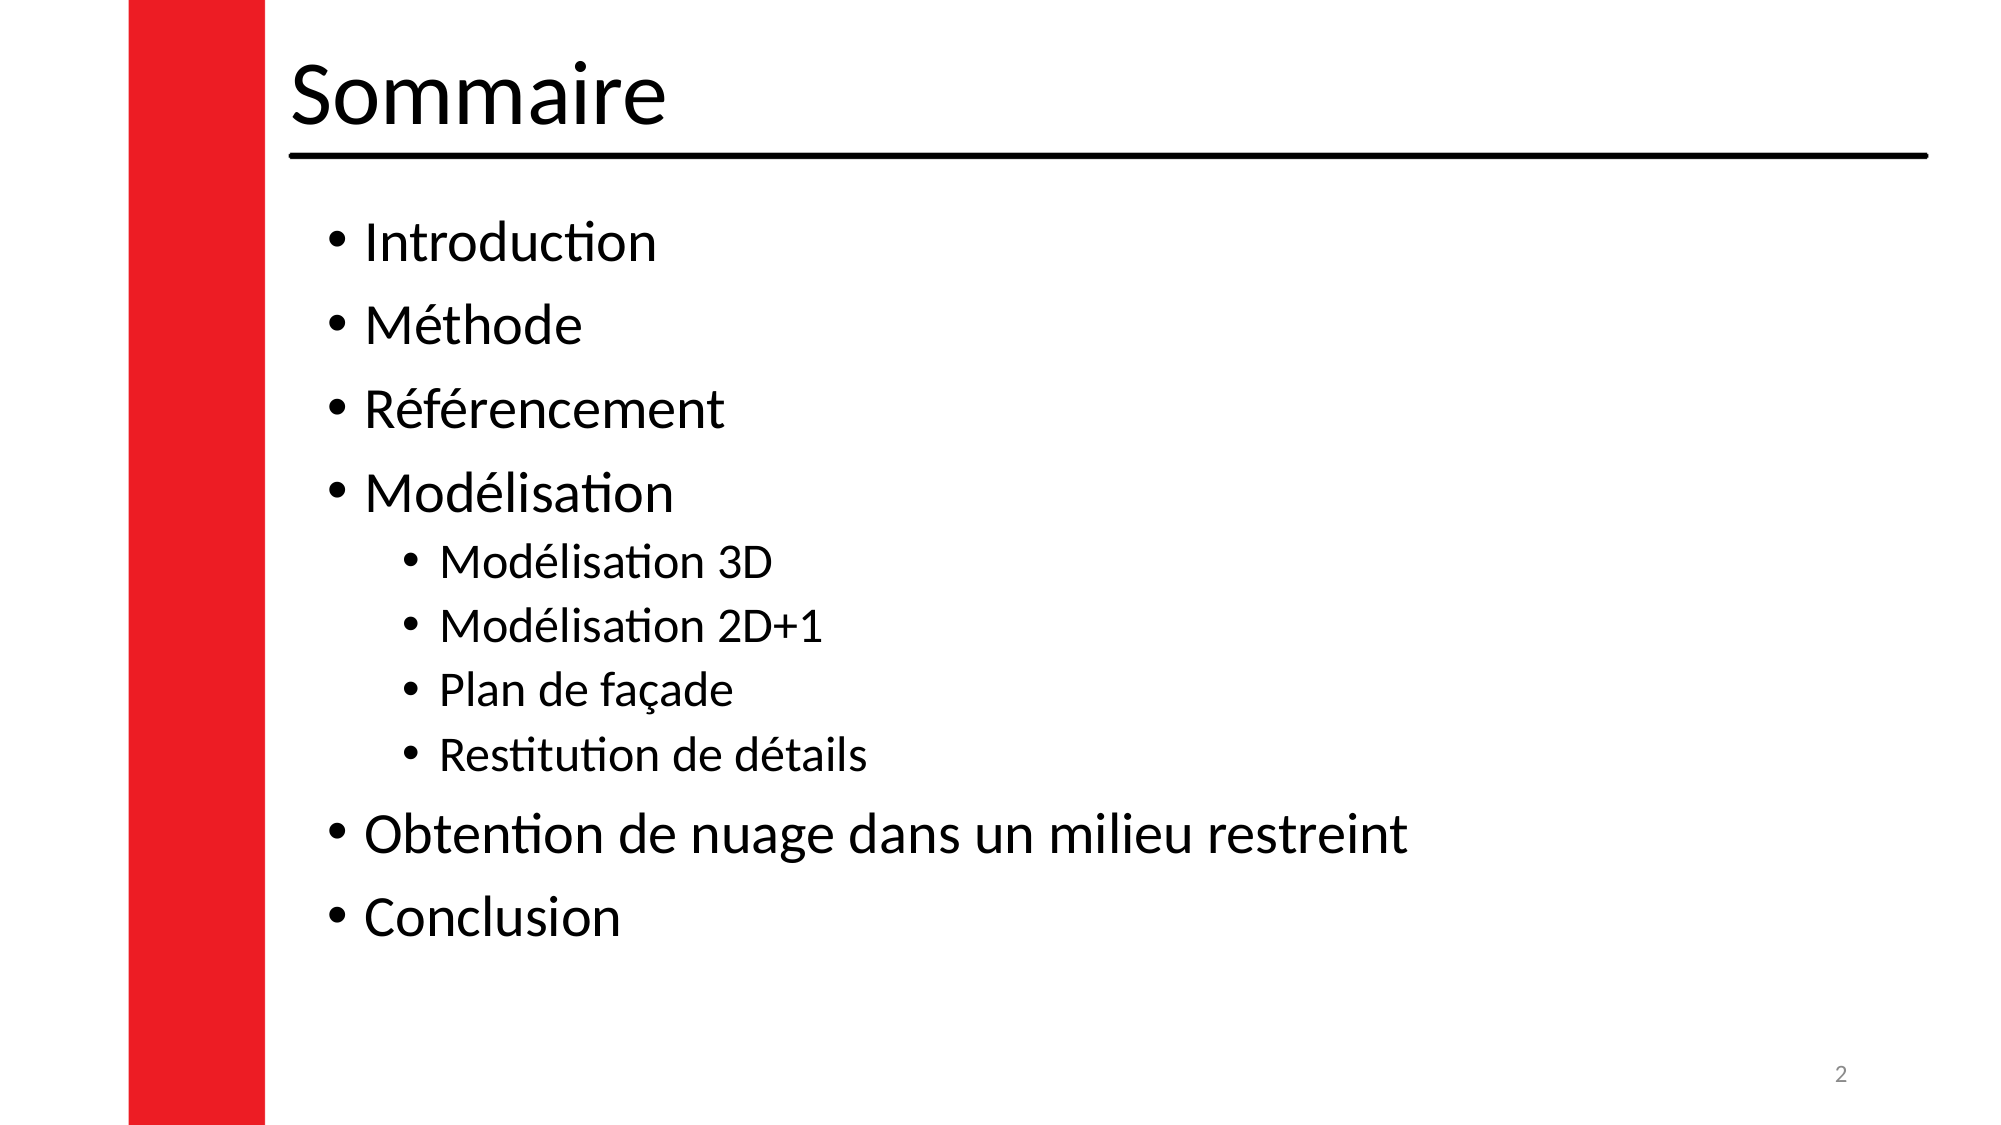

# Sommaire
Introduction
Méthode
Référencement
Modélisation
Modélisation 3D
Modélisation 2D+1
Plan de façade
Restitution de détails
Obtention de nuage dans un milieu restreint
Conclusion

2